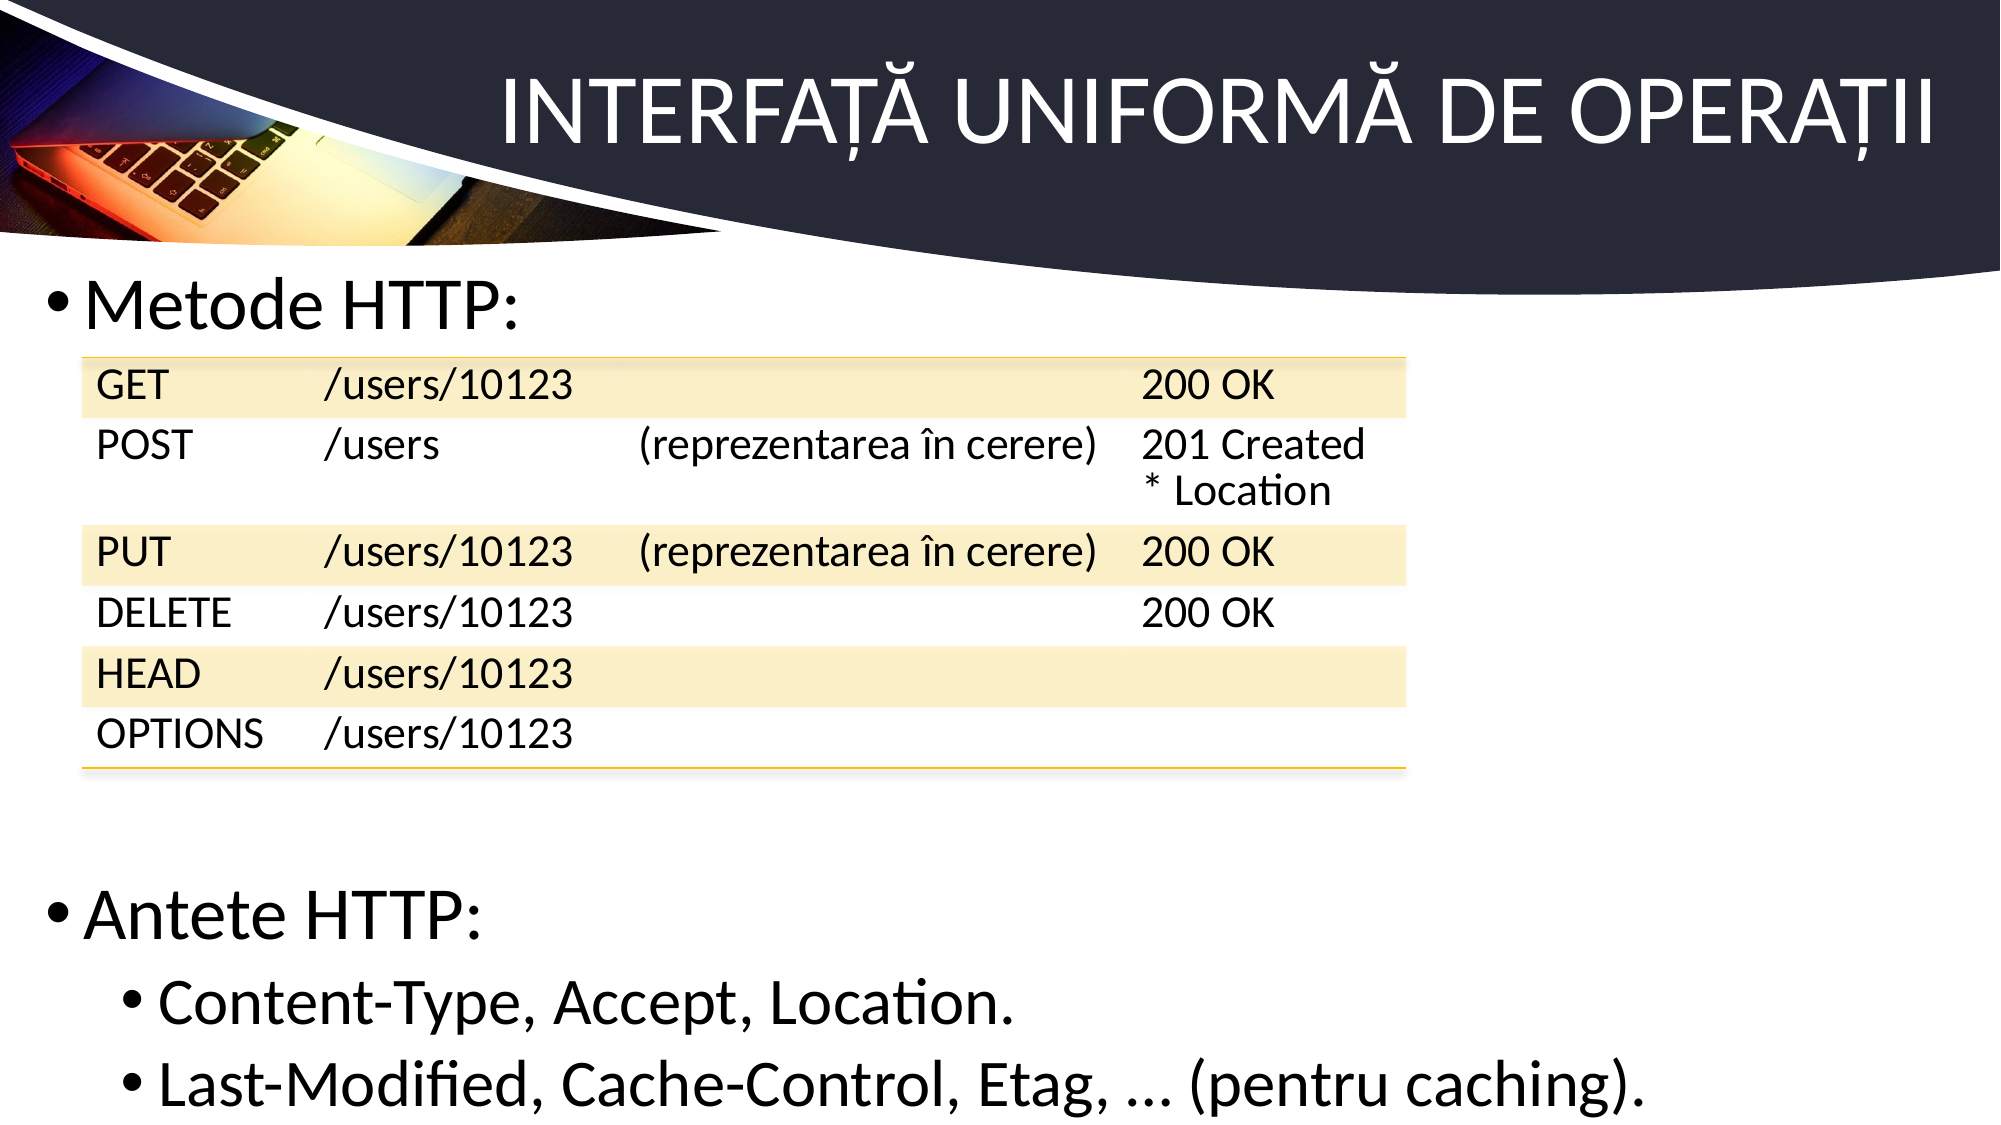

# Interfață uniformă de operații
Metode HTTP:

Antete HTTP:
Content-Type, Accept, Location.
Last-Modified, Cache-Control, Etag, … (pentru caching).

| GET | /users/10123 |  | 200 OK |
| --- | --- | --- | --- |
| POST | /users | (reprezentarea în cerere) | 201 Created \* Location |
| PUT | /users/10123 | (reprezentarea în cerere) | 200 OK |
| DELETE | /users/10123 |  | 200 OK |
| HEAD | /users/10123 |  |  |
| OPTIONS | /users/10123 |  |  |